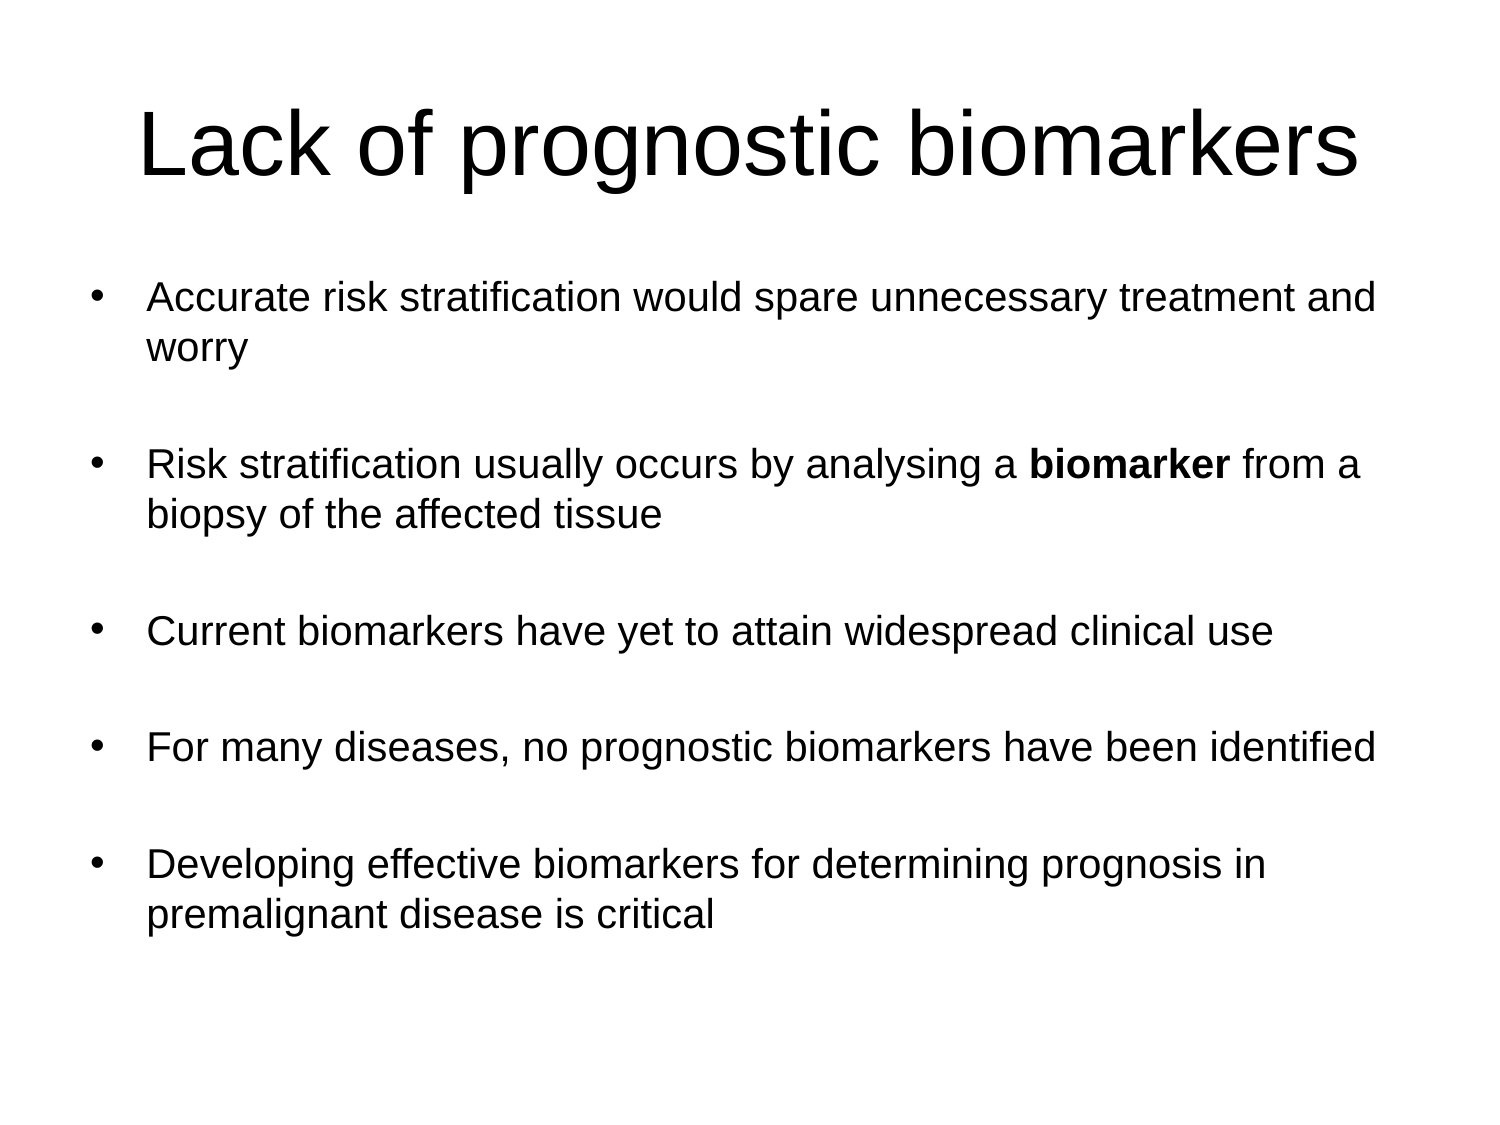

# Lack of prognostic biomarkers
Accurate risk stratification would spare unnecessary treatment and worry

Risk stratification usually occurs by analysing a biomarker from a biopsy of the affected tissue

Current biomarkers have yet to attain widespread clinical use

For many diseases, no prognostic biomarkers have been identified

Developing effective biomarkers for determining prognosis in premalignant disease is critical